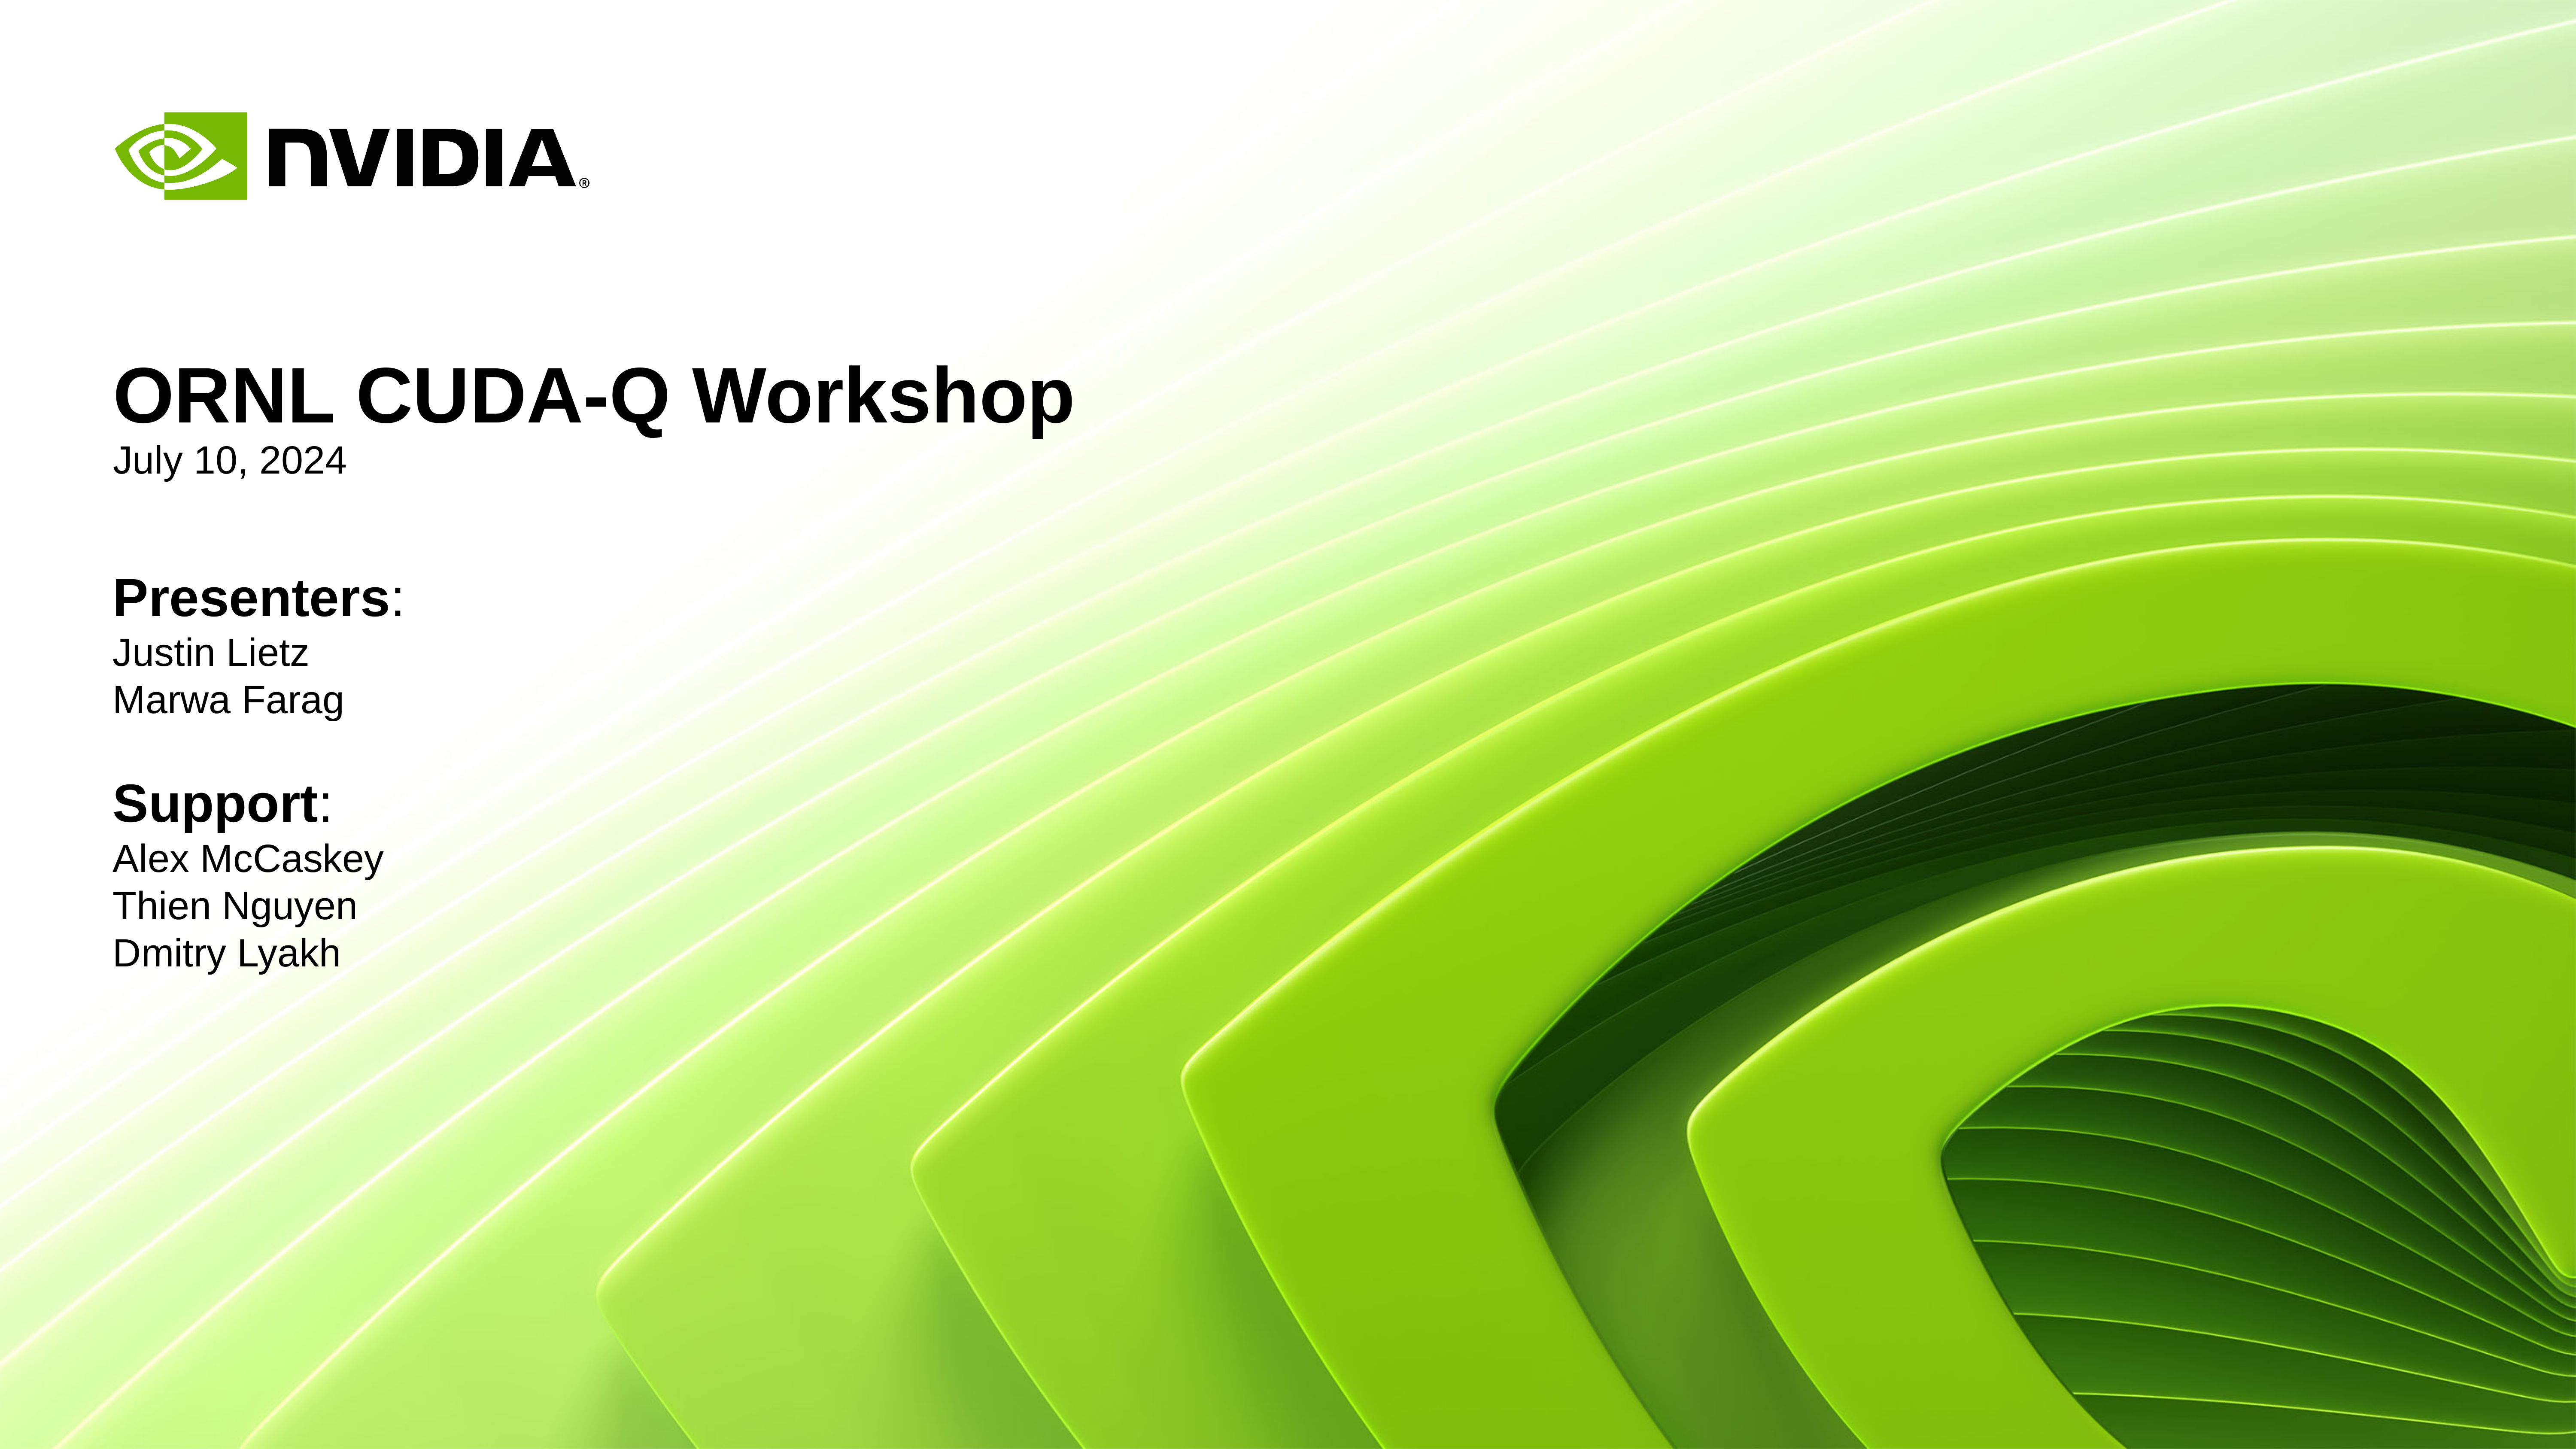

# ORNL CUDA-Q Workshop July 10, 2024
Presenters:
Justin Lietz
Marwa Farag

Support:
Alex McCaskey
Thien Nguyen
Dmitry Lyakh